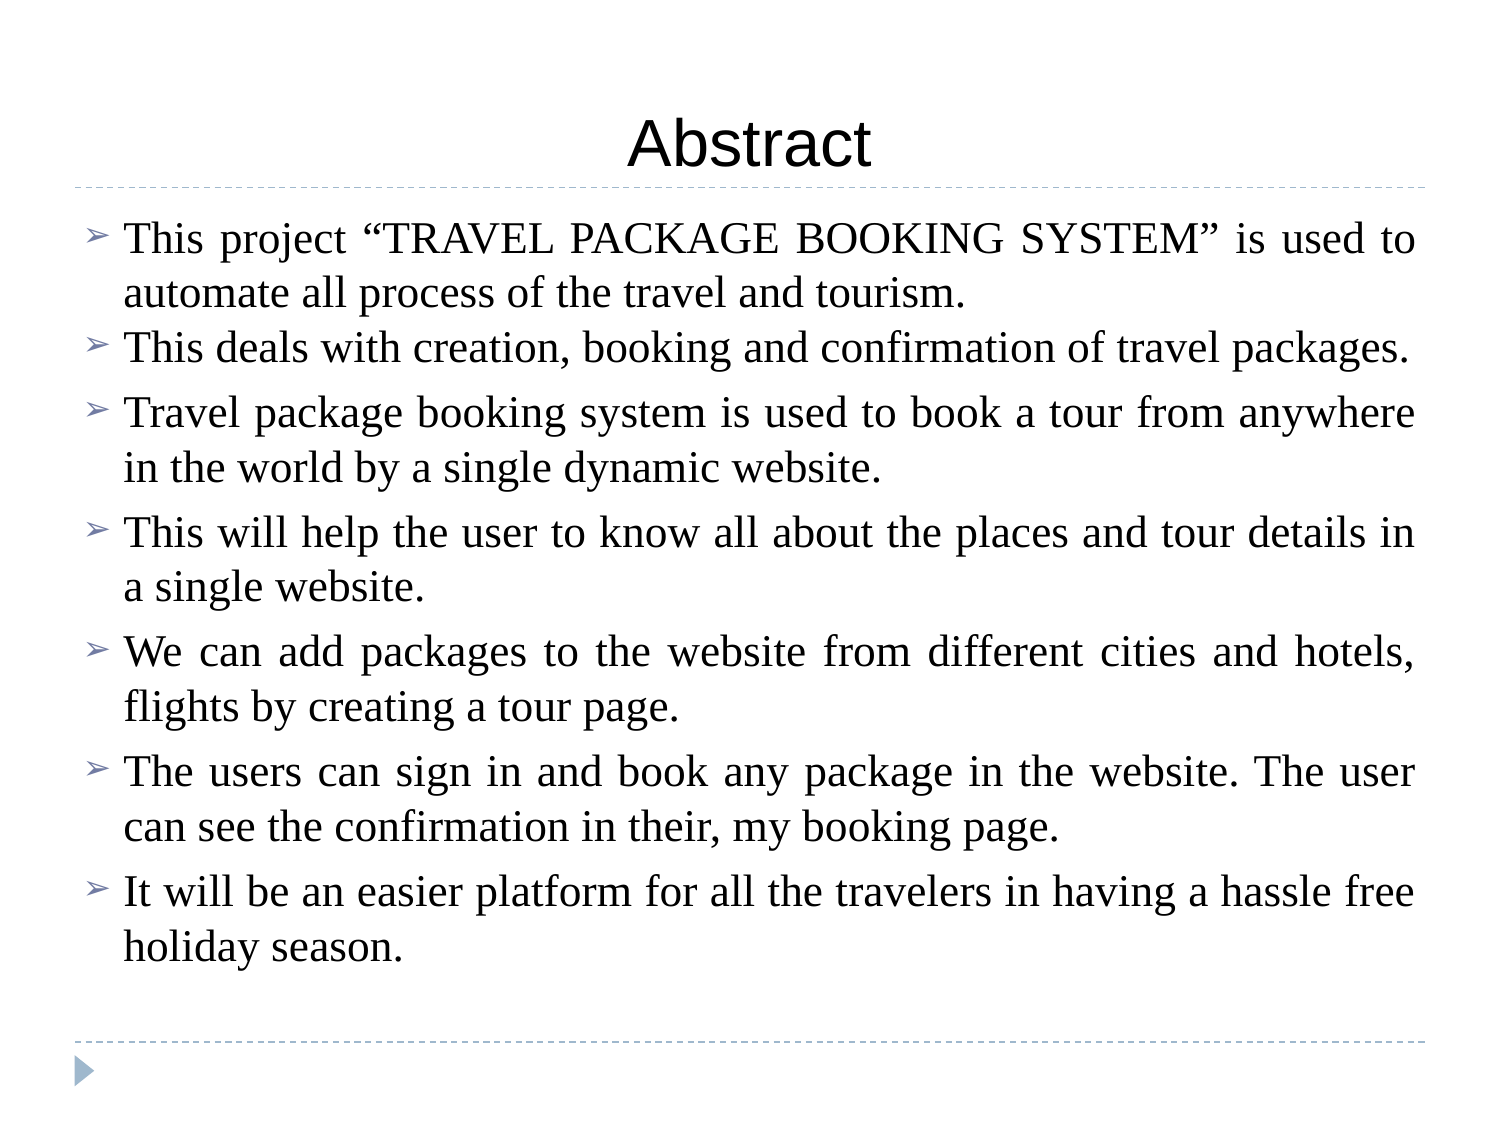

# Abstract
This project “TRAVEL PACKAGE BOOKING SYSTEM” is used to automate all process of the travel and tourism.
This deals with creation, booking and confirmation of travel packages.
Travel package booking system is used to book a tour from anywhere in the world by a single dynamic website.
This will help the user to know all about the places and tour details in a single website.
We can add packages to the website from different cities and hotels, flights by creating a tour page.
The users can sign in and book any package in the website. The user can see the confirmation in their, my booking page.
It will be an easier platform for all the travelers in having a hassle free holiday season.